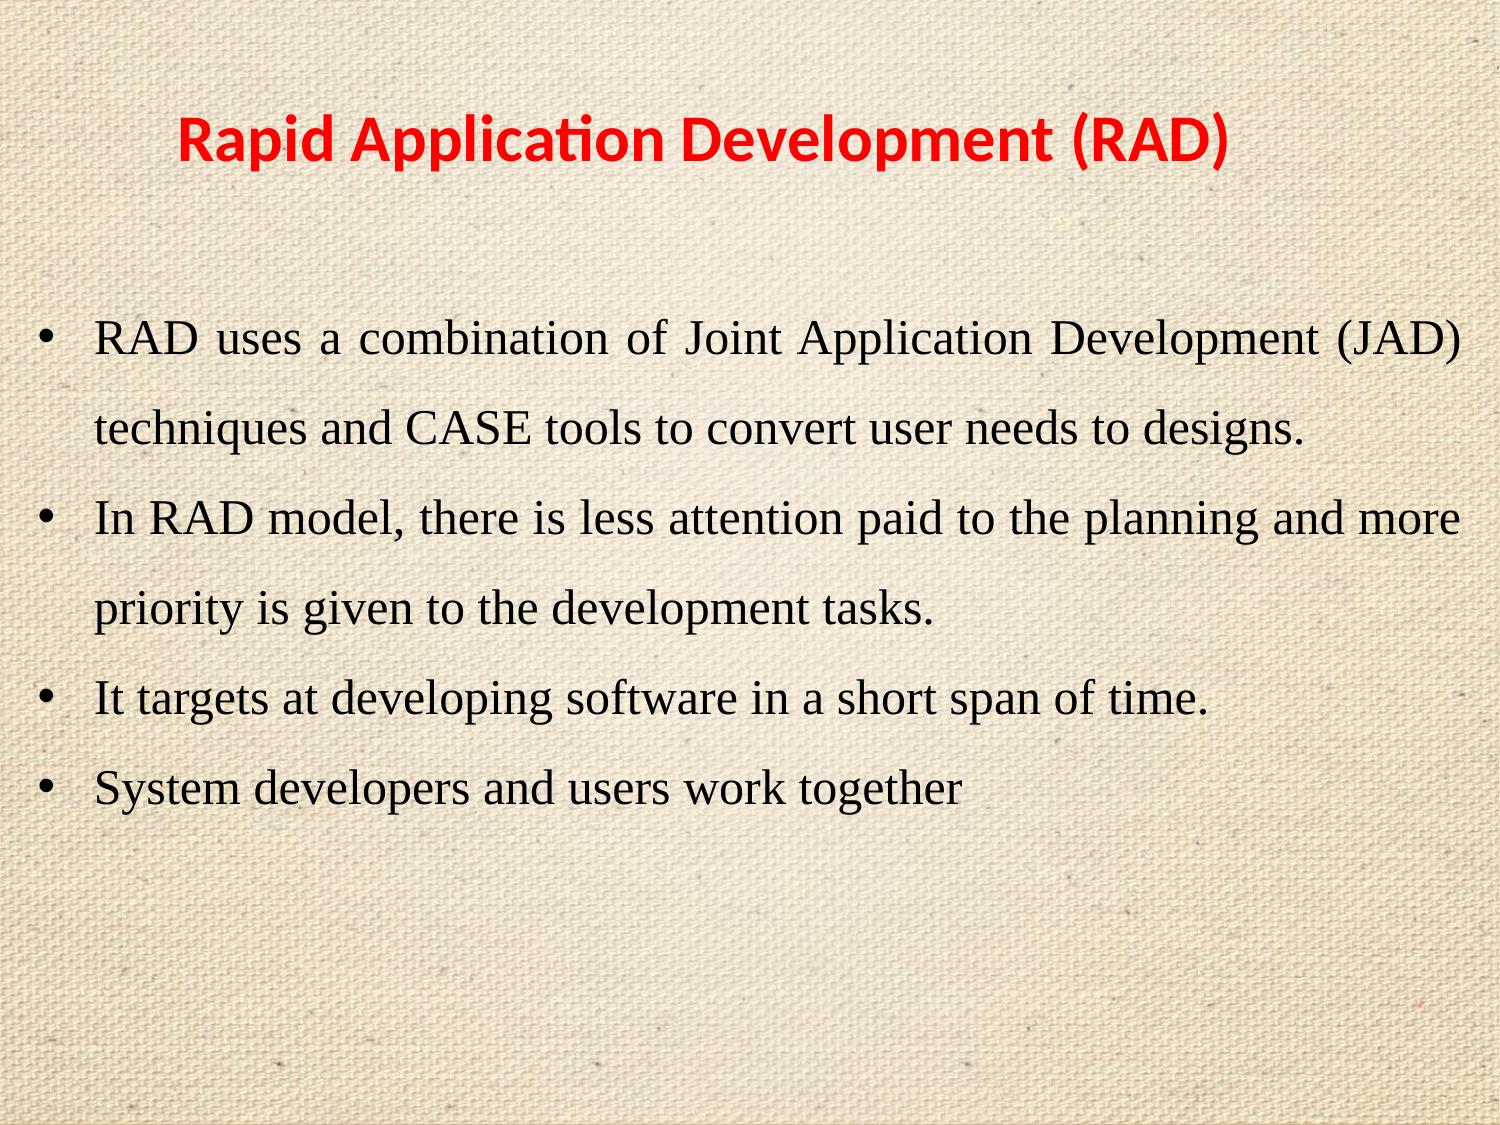

Rapid Application Development (RAD)

RAD uses a combination of Joint Application Development (JAD) techniques and CASE tools to convert user needs to designs.
In RAD model, there is less attention paid to the planning and more priority is given to the development tasks.
It targets at developing software in a short span of time.
System developers and users work together